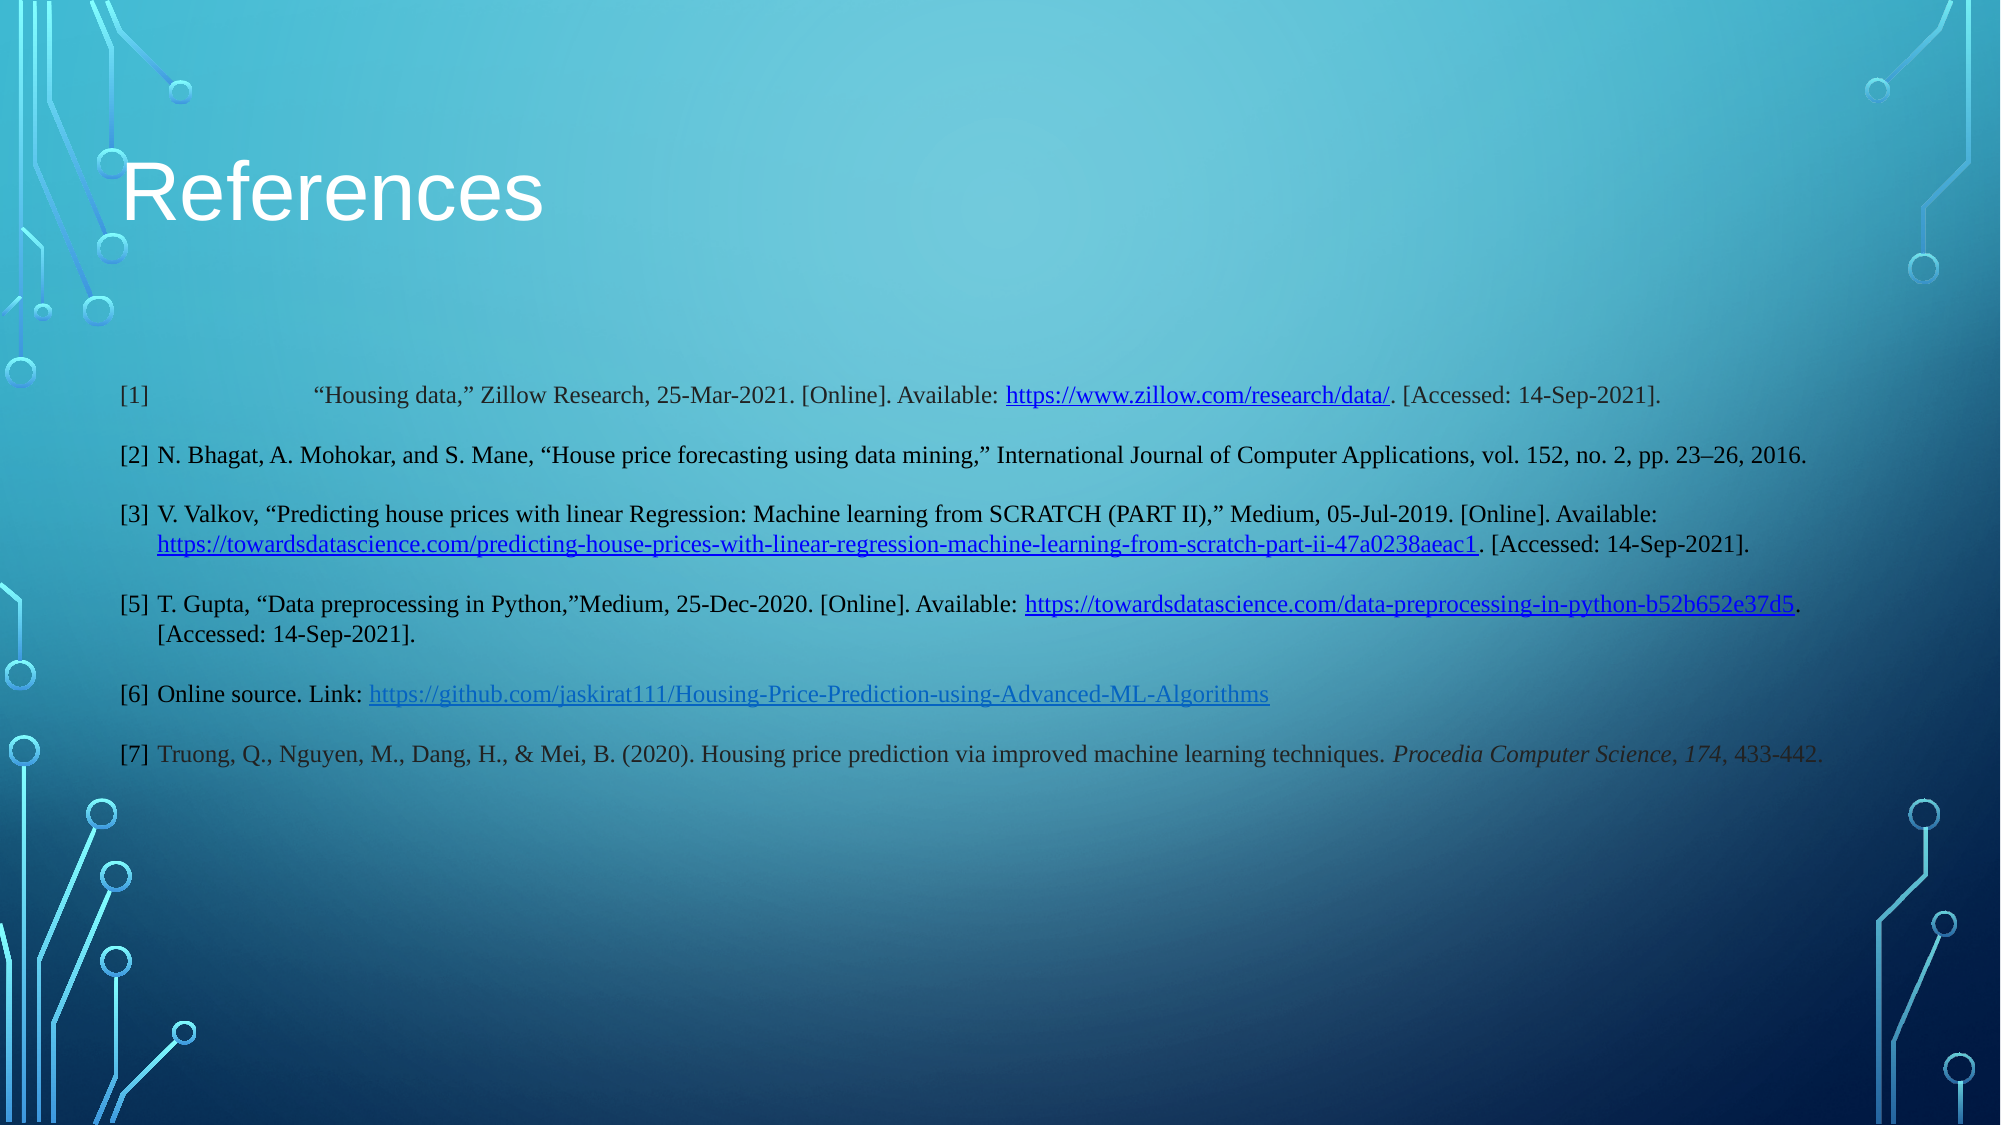

References

[1]  	 “Housing data,” Zillow Research, 25-Mar-2021. [Online]. Available: https://www.zillow.com/research/data/. [Accessed: 14-Sep-2021].

[2] 	N. Bhagat, A. Mohokar, and S. Mane, “House price forecasting using data mining,” International Journal of Computer Applications, vol. 152, no. 2, pp. 23–26, 2016.

[3] 	V. Valkov, “Predicting house prices with linear Regression: Machine learning from SCRATCH (PART II),” Medium, 05-Jul-2019. [Online]. Available:
	https://towardsdatascience.com/predicting-house-prices-with-linear-regression-machine-learning-from-scratch-part-ii-47a0238aeac1. [Accessed: 14-Sep-2021].

[5] 	T. Gupta, “Data preprocessing in Python,”Medium, 25-Dec-2020. [Online]. Available: https://towardsdatascience.com/data-preprocessing-in-python-b52b652e37d5.
	[Accessed: 14-Sep-2021].

[6] 	Online source. Link: https://github.com/jaskirat111/Housing-Price-Prediction-using-Advanced-ML-Algorithms

[7] 	Truong, Q., Nguyen, M., Dang, H., & Mei, B. (2020). Housing price prediction via improved machine learning techniques. Procedia Computer Science, 174, 433-442.